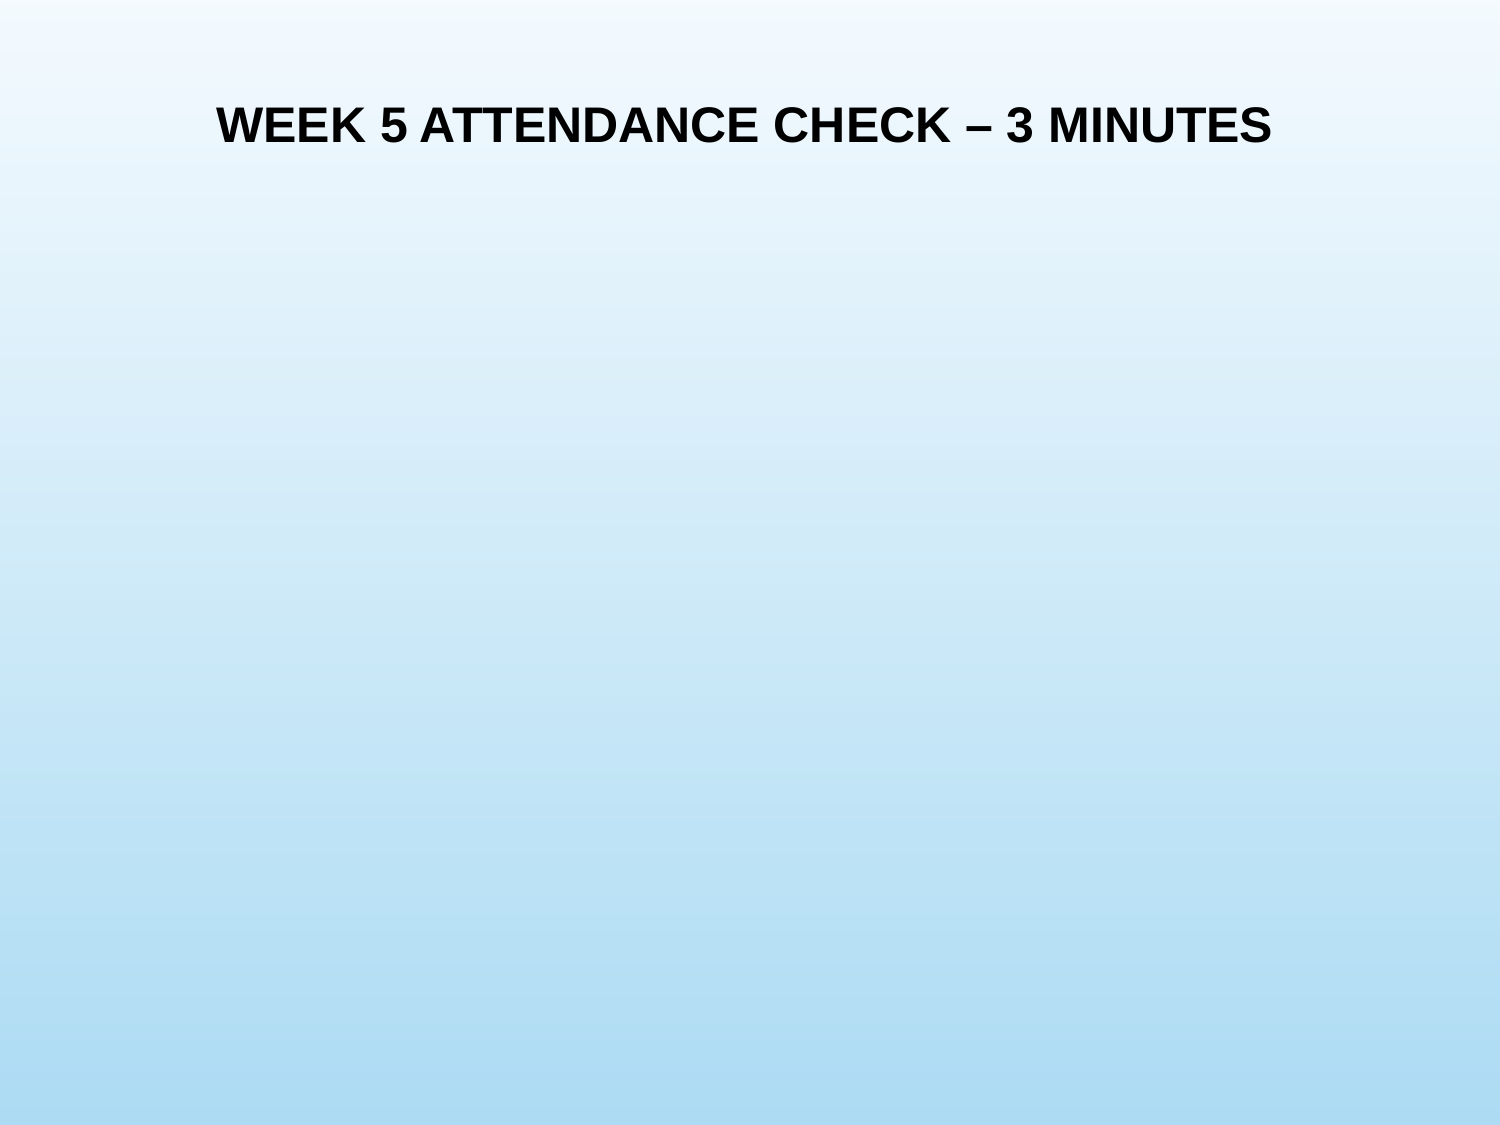

WEEK 5 ATTENDANCE CHECK – 3 MINUTES